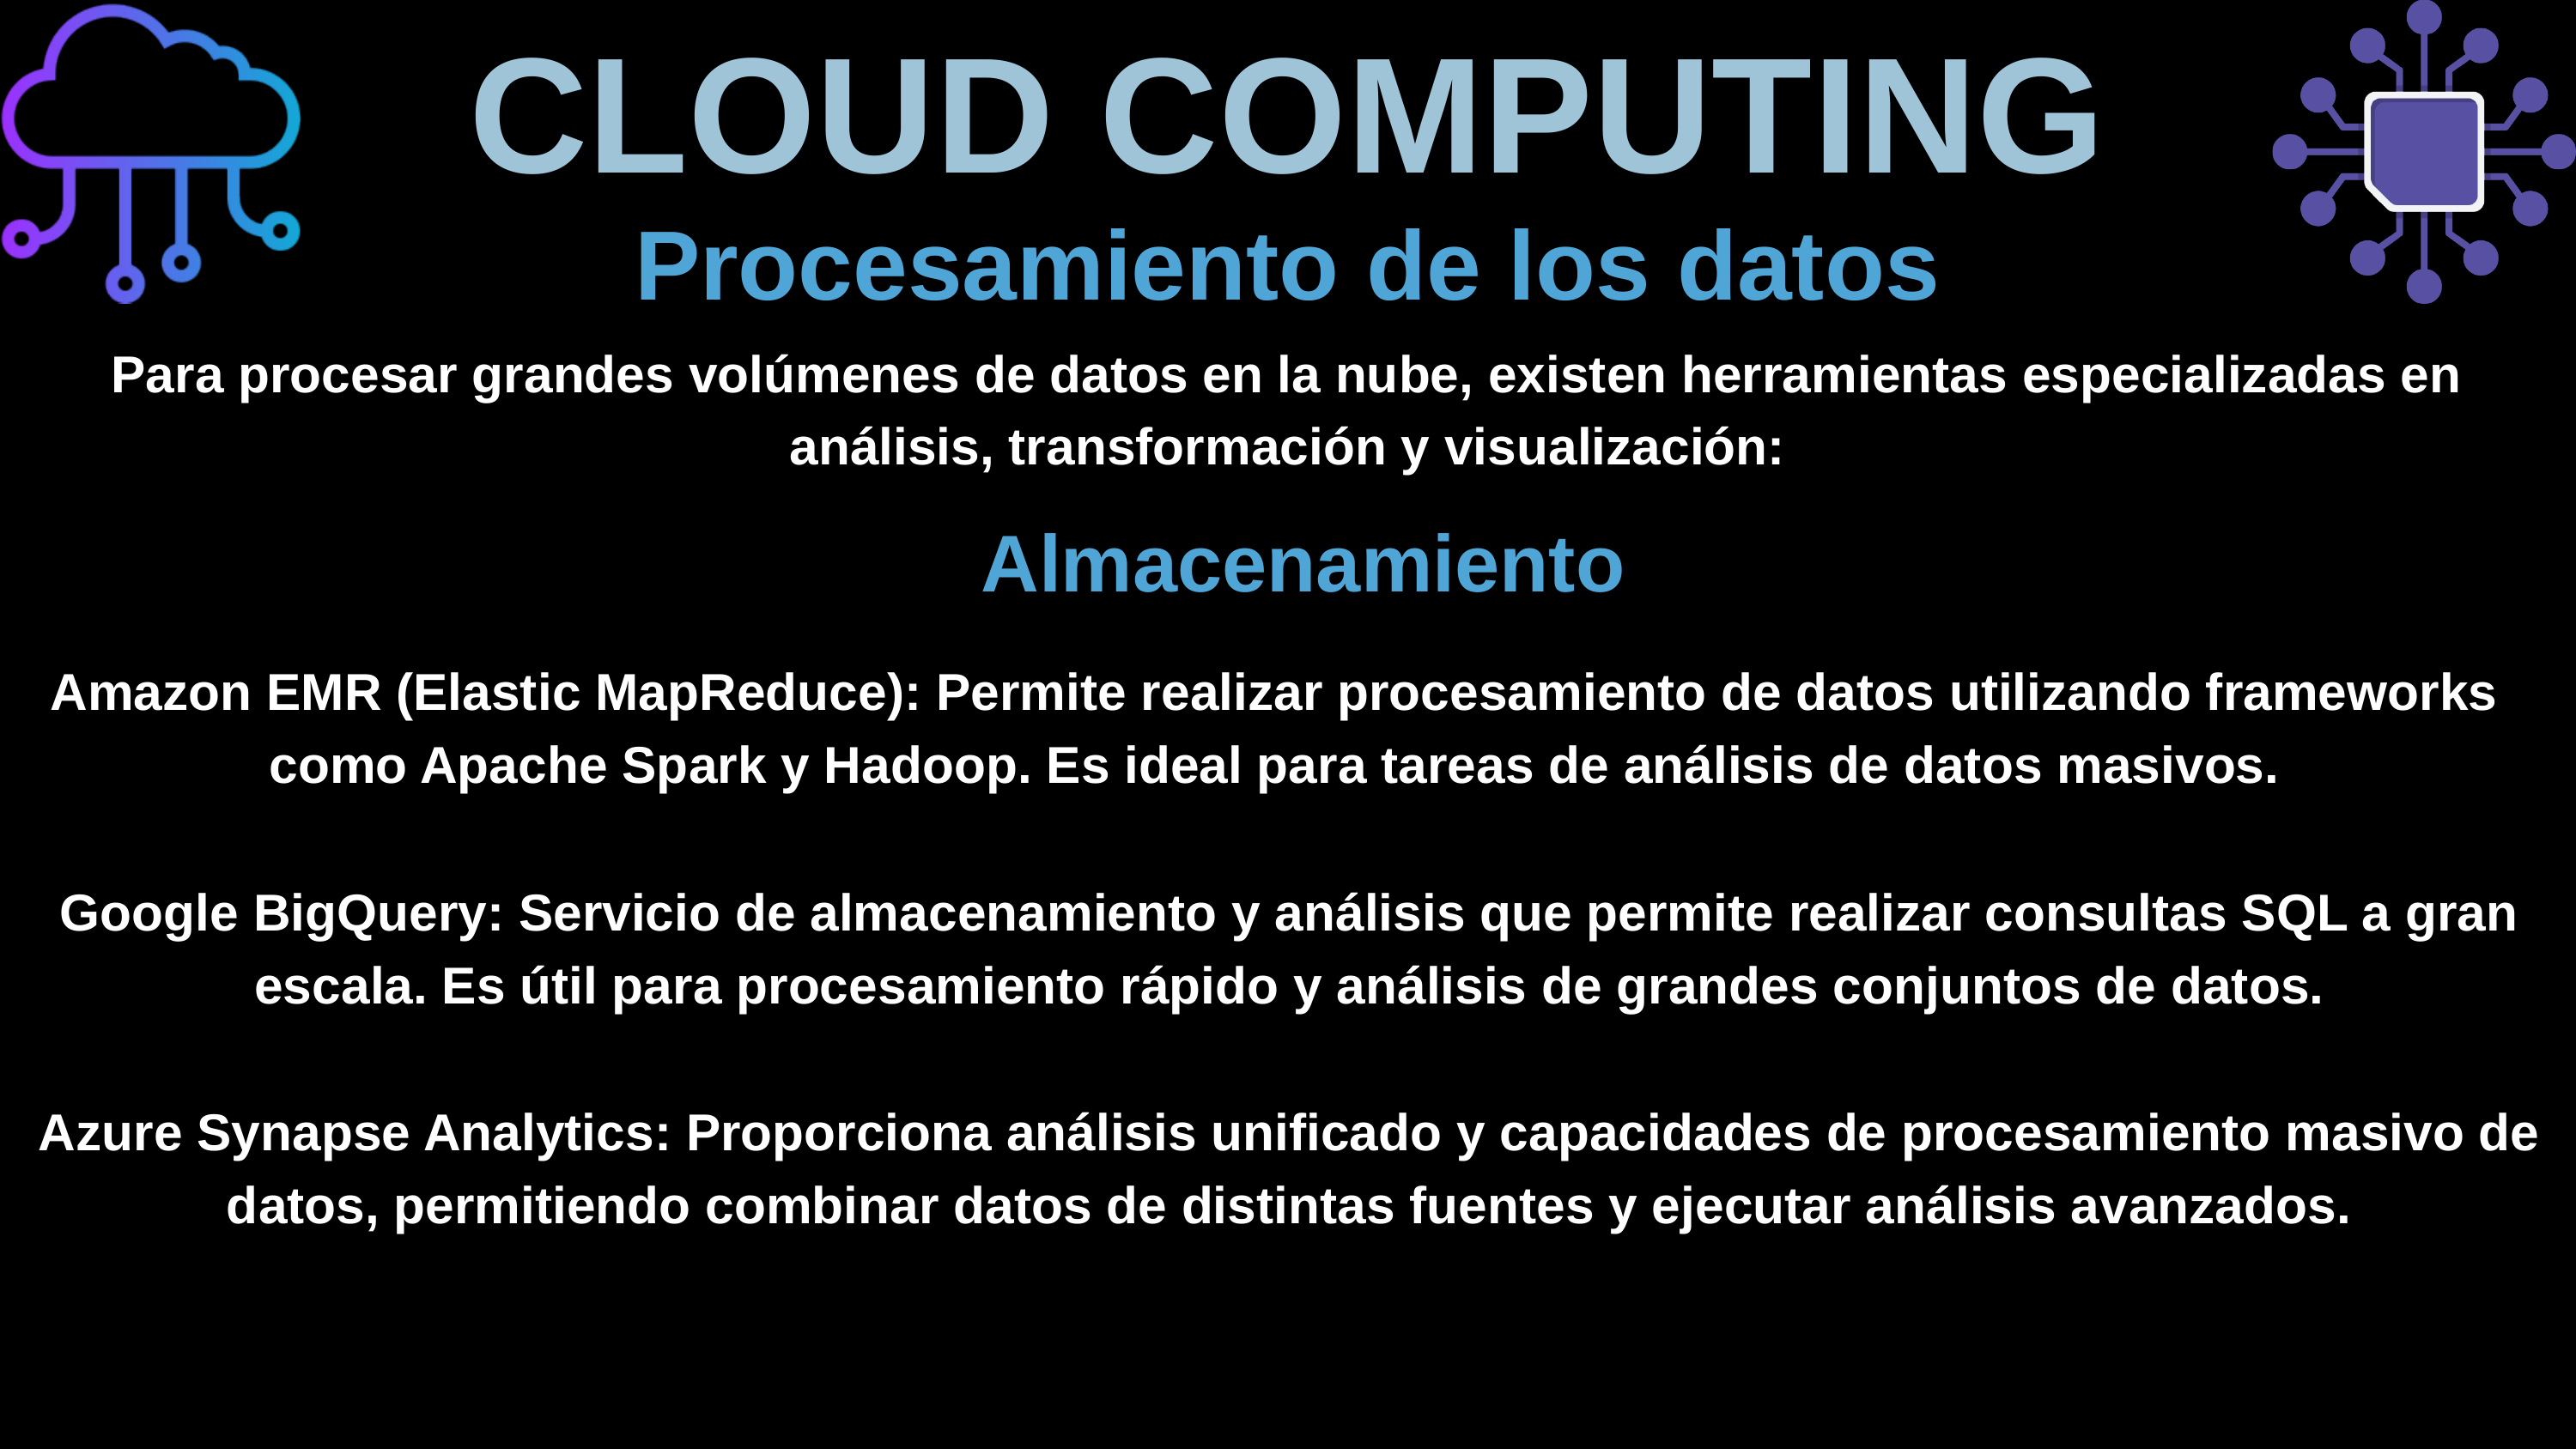

CLOUD COMPUTING
Procesamiento de los datos
Para procesar grandes volúmenes de datos en la nube, existen herramientas especializadas en análisis, transformación y visualización:
Almacenamiento
Amazon EMR (Elastic MapReduce): Permite realizar procesamiento de datos utilizando frameworks como Apache Spark y Hadoop. Es ideal para tareas de análisis de datos masivos.
Google BigQuery: Servicio de almacenamiento y análisis que permite realizar consultas SQL a gran escala. Es útil para procesamiento rápido y análisis de grandes conjuntos de datos.
Azure Synapse Analytics: Proporciona análisis unificado y capacidades de procesamiento masivo de datos, permitiendo combinar datos de distintas fuentes y ejecutar análisis avanzados.